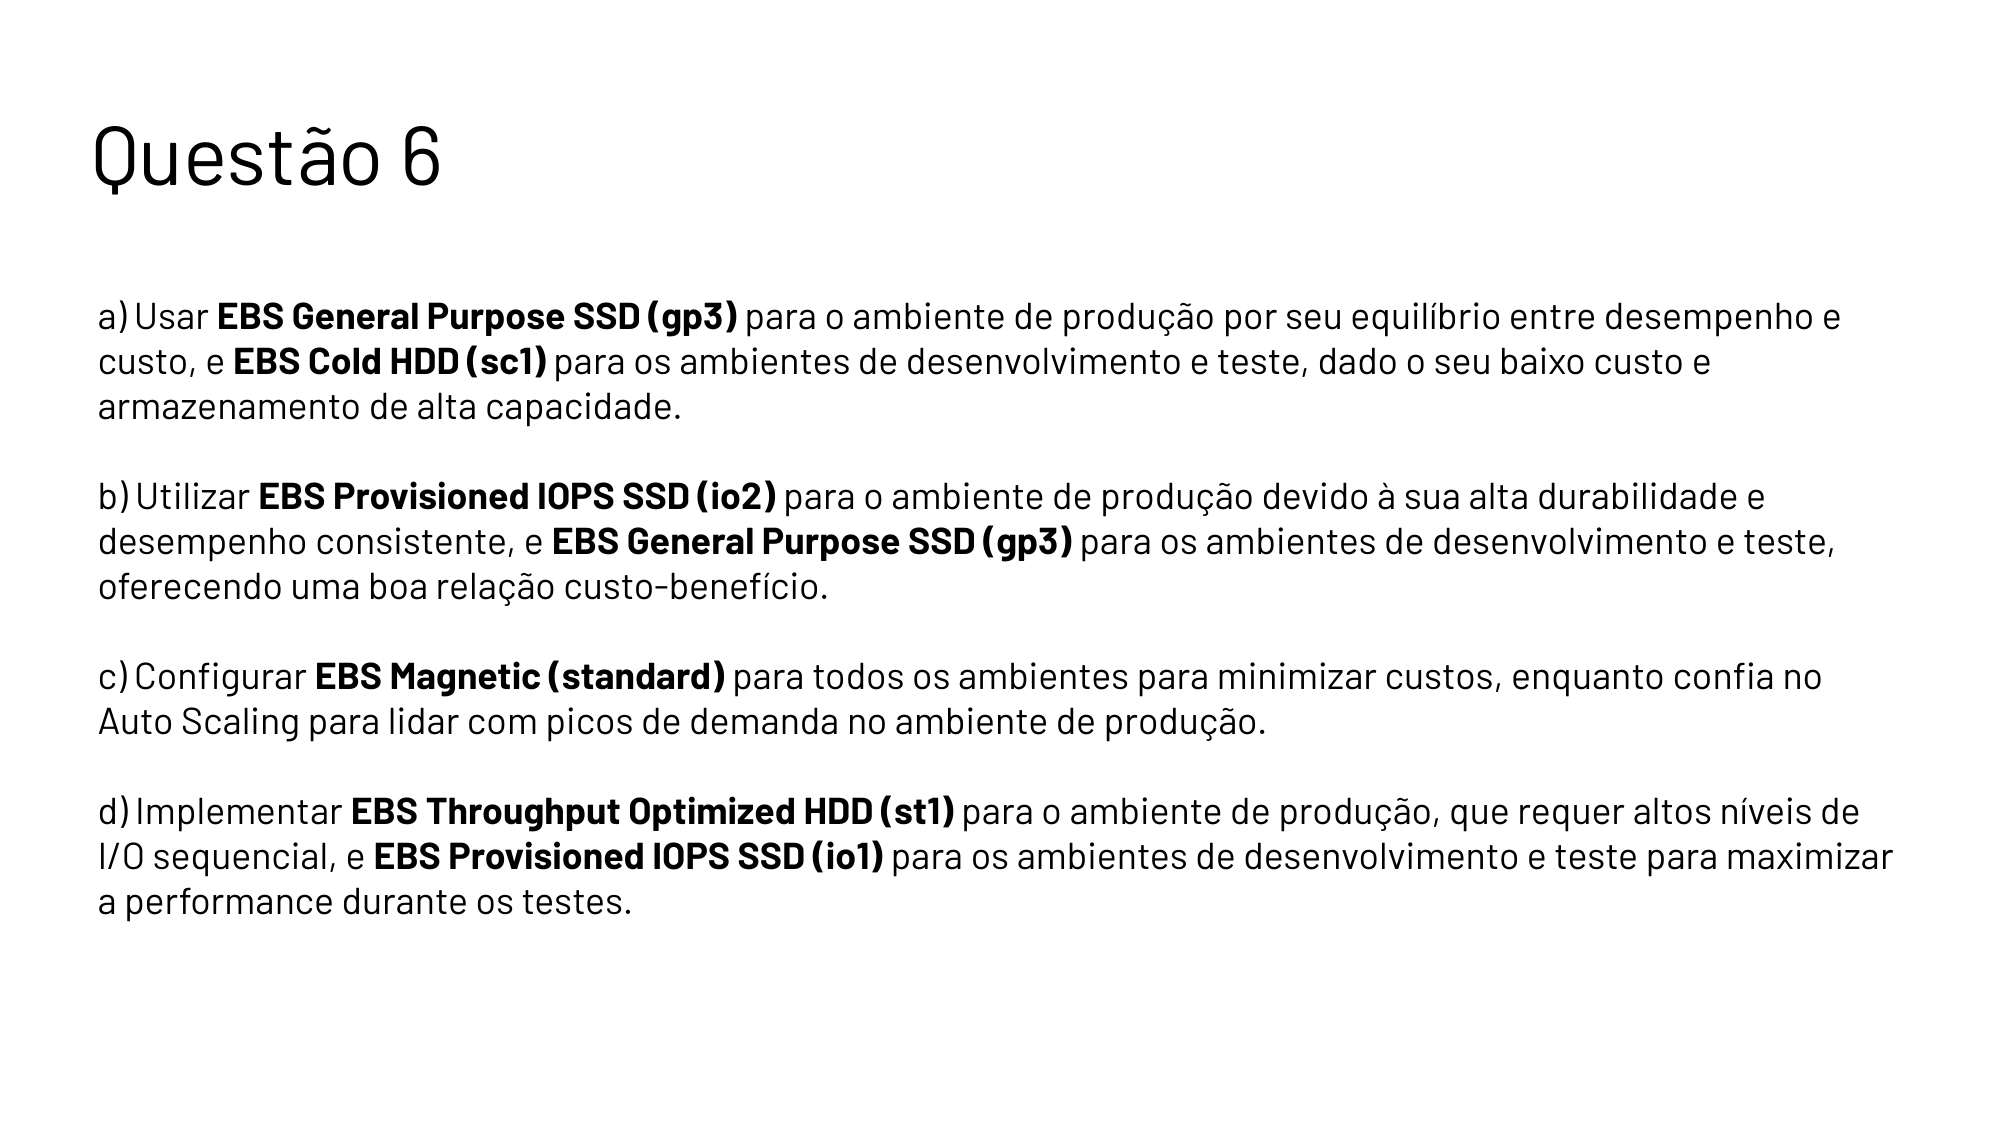

# Questão 6
a) Usar EBS General Purpose SSD (gp3) para o ambiente de produção por seu equilíbrio entre desempenho e custo, e EBS Cold HDD (sc1) para os ambientes de desenvolvimento e teste, dado o seu baixo custo e armazenamento de alta capacidade.

b) Utilizar EBS Provisioned IOPS SSD (io2) para o ambiente de produção devido à sua alta durabilidade e desempenho consistente, e EBS General Purpose SSD (gp3) para os ambientes de desenvolvimento e teste, oferecendo uma boa relação custo-benefício.

c) Configurar EBS Magnetic (standard) para todos os ambientes para minimizar custos, enquanto confia no Auto Scaling para lidar com picos de demanda no ambiente de produção.

d) Implementar EBS Throughput Optimized HDD (st1) para o ambiente de produção, que requer altos níveis de I/O sequencial, e EBS Provisioned IOPS SSD (io1) para os ambientes de desenvolvimento e teste para maximizar a performance durante os testes.